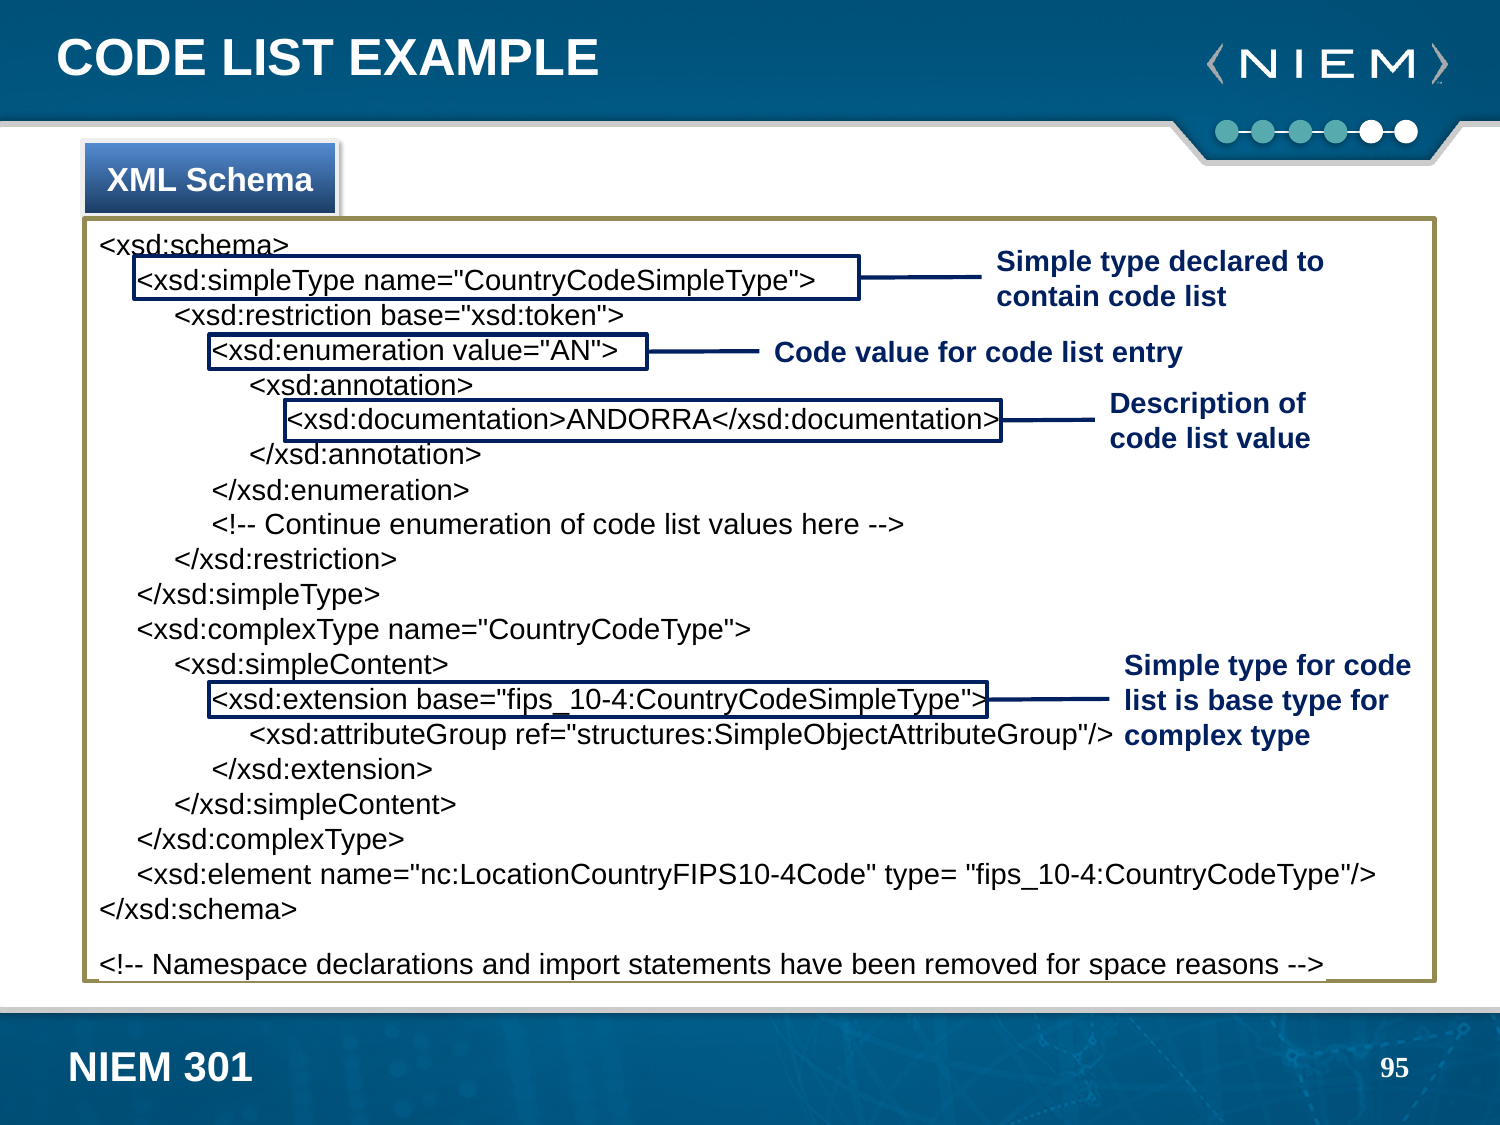

# Code List Example

XML Schema
<xsd:schema>
	<xsd:simpleType name="CountryCodeSimpleType">
		<xsd:restriction base="xsd:token">
			<xsd:enumeration value="AN">
				<xsd:annotation>
					<xsd:documentation>ANDORRA</xsd:documentation>
				</xsd:annotation>
			</xsd:enumeration>
			<!-- Continue enumeration of code list values here -->
		</xsd:restriction>
	</xsd:simpleType>
	<xsd:complexType name="CountryCodeType">
		<xsd:simpleContent>
			<xsd:extension base="fips_10-4:CountryCodeSimpleType">
				<xsd:attributeGroup ref="structures:SimpleObjectAttributeGroup"/>
			</xsd:extension>
		</xsd:simpleContent>
	</xsd:complexType>
	<xsd:element name="nc:LocationCountryFIPS10-4Code" type= "fips_10-4:CountryCodeType"/>
</xsd:schema>

<!-- Namespace declarations and import statements have been removed for space reasons -->
Simple type declared to contain code list

Code value for code list entry

Description of code list value

Simple type for code list is base type for complex type

95